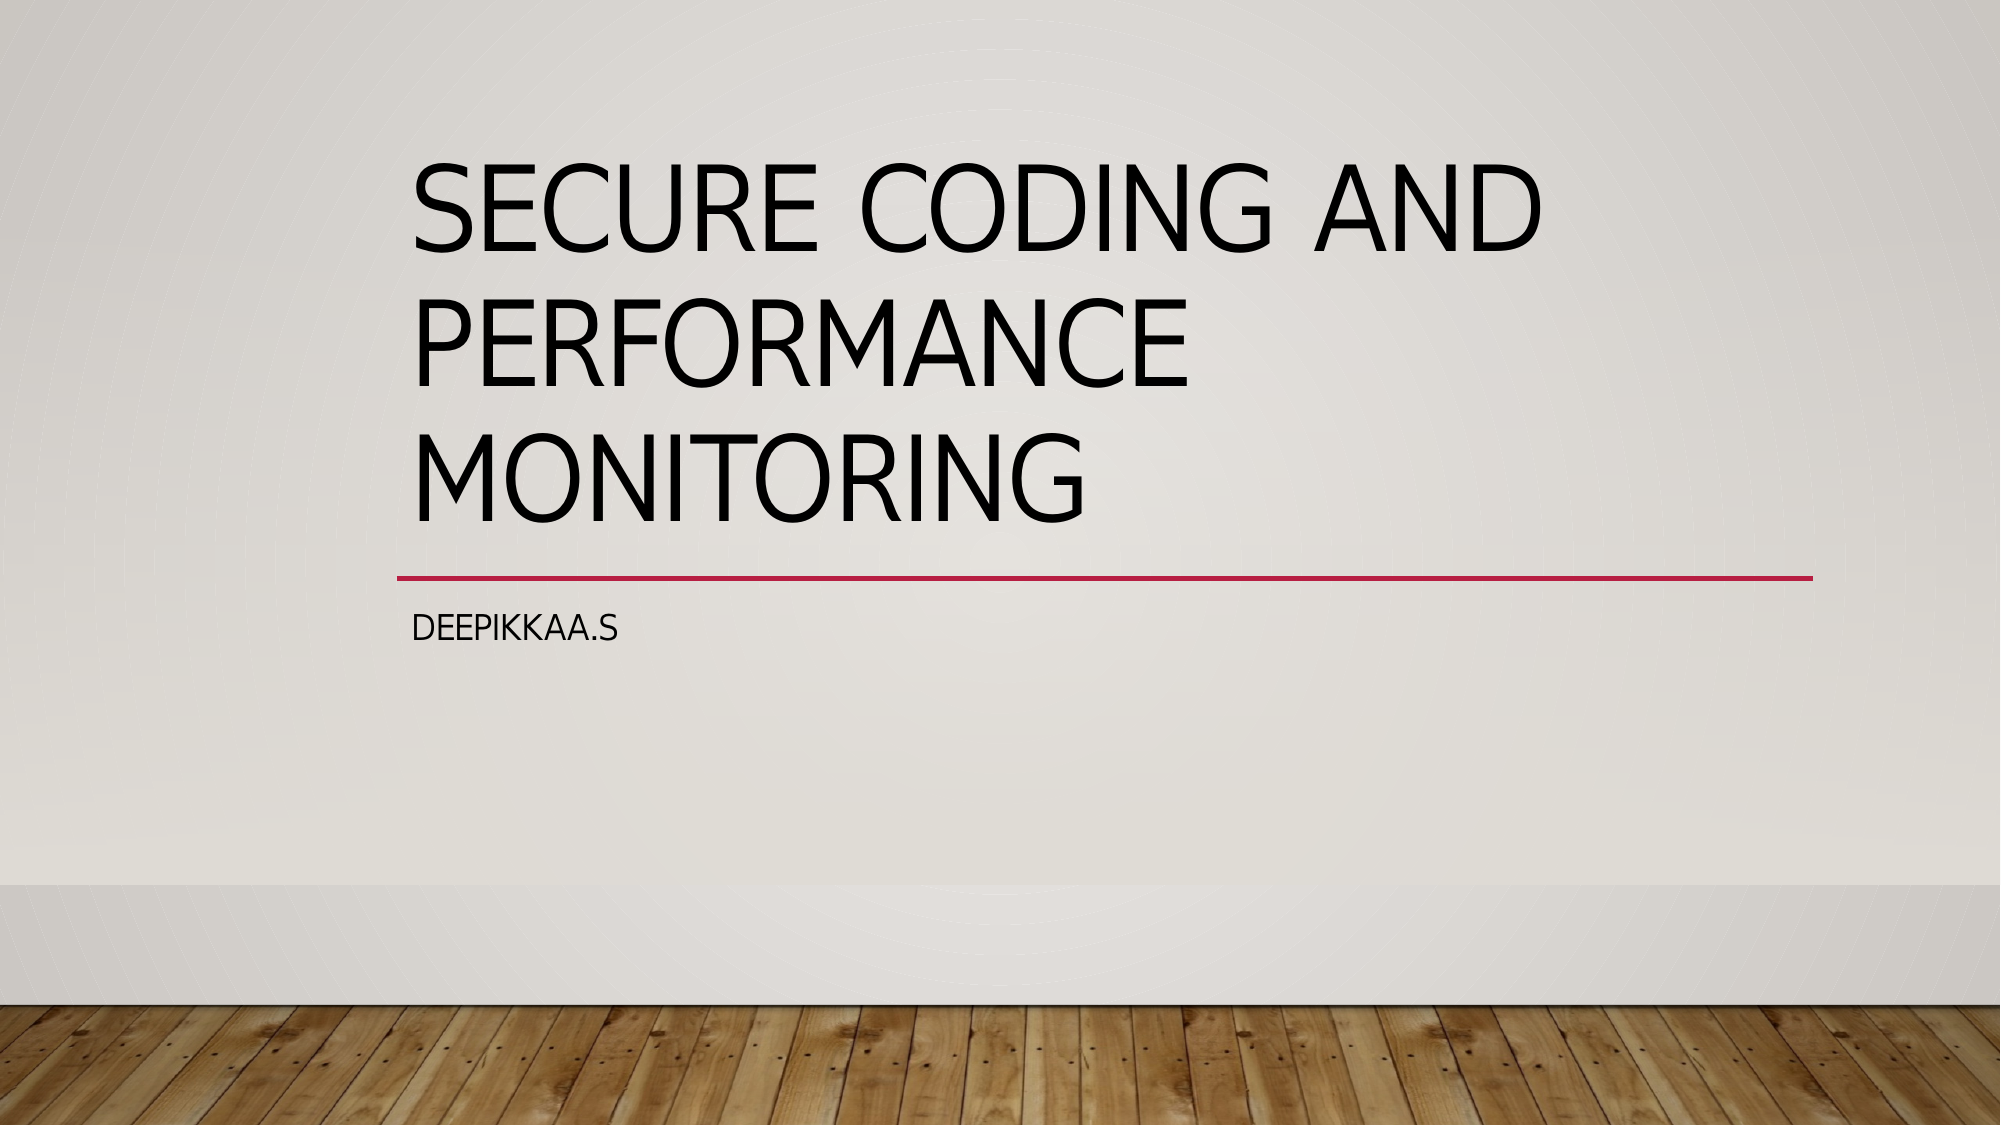

# Secure coding and performance monitoring
Deepikkaa.S